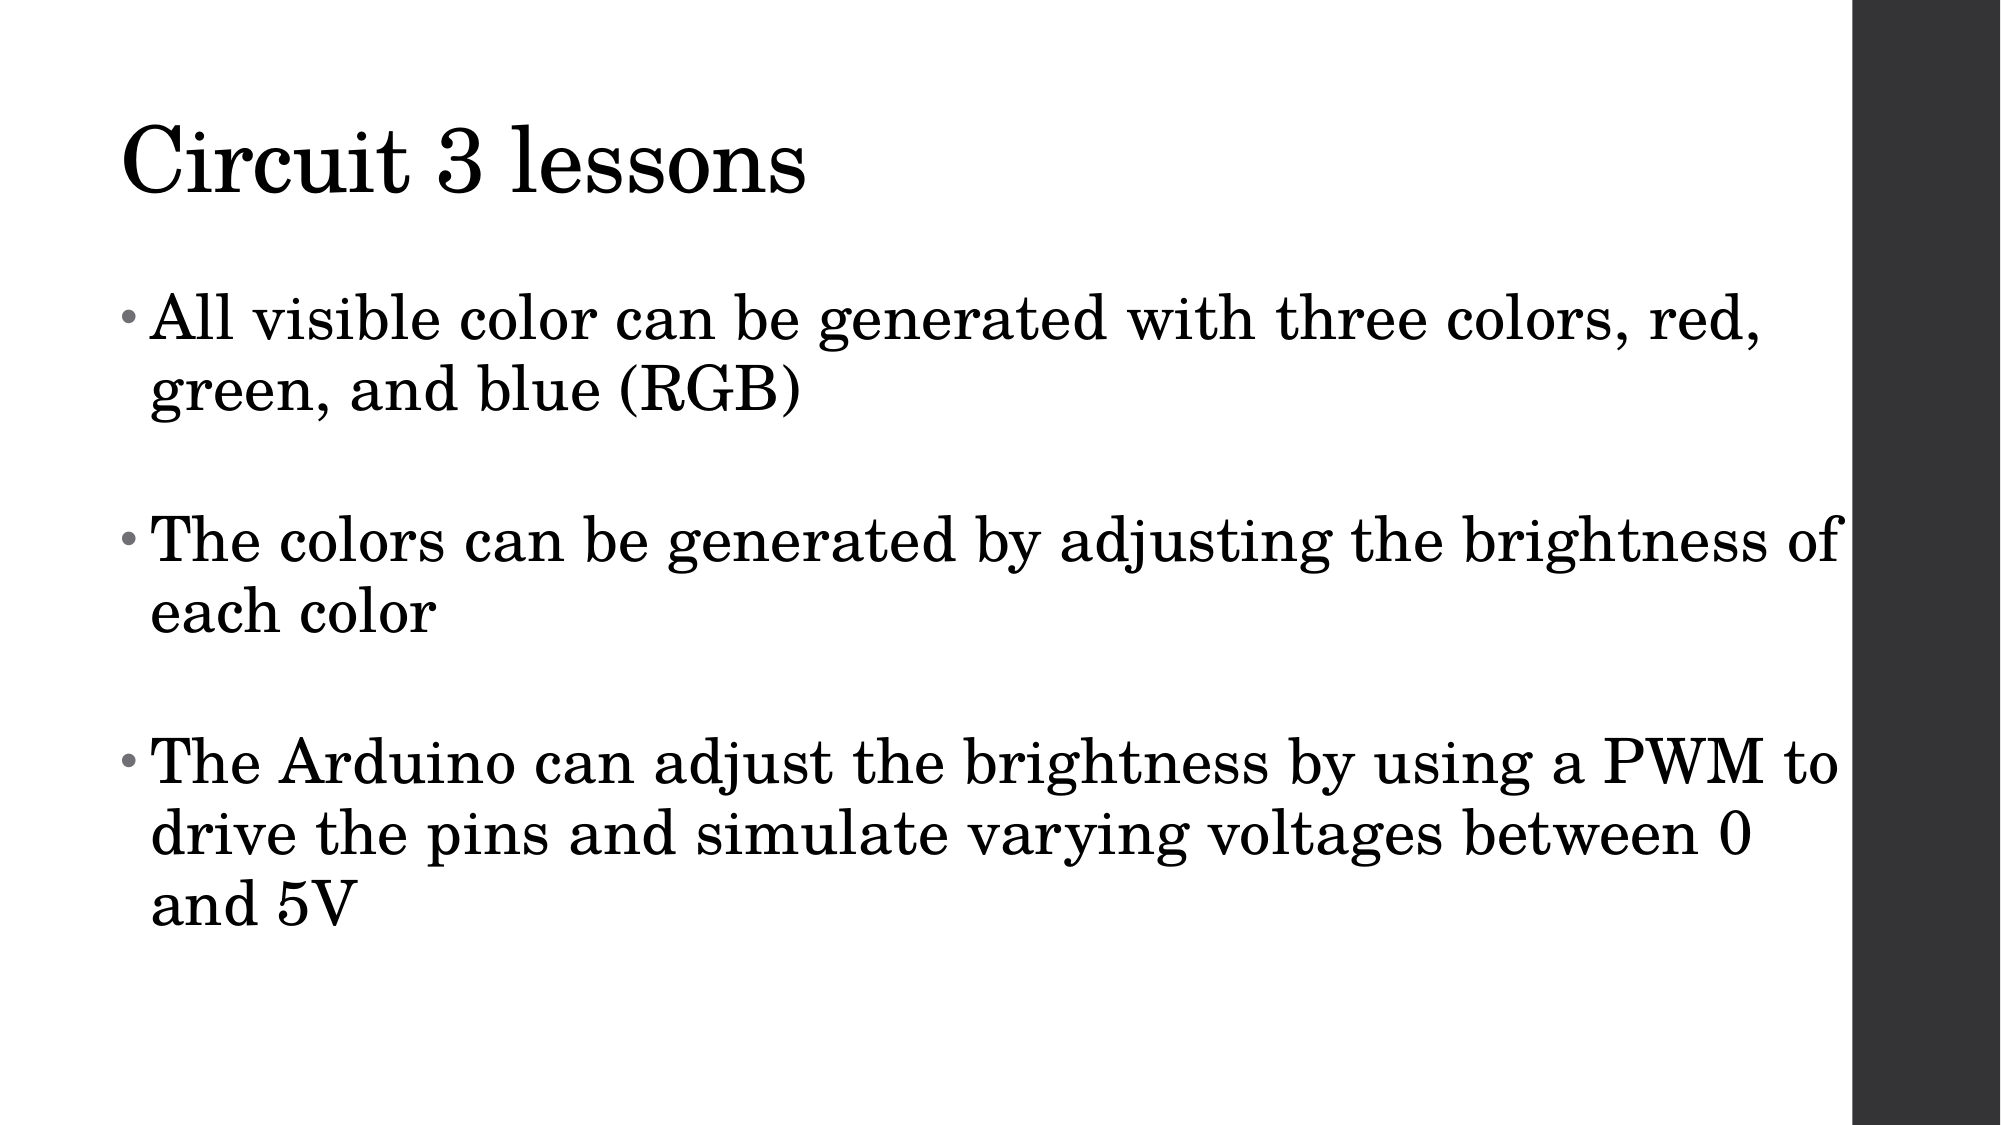

# Circuit 3 lessons
All visible color can be generated with three colors, red, green, and blue (RGB)

The colors can be generated by adjusting the brightness of each color

The Arduino can adjust the brightness by using a PWM to drive the pins and simulate varying voltages between 0 and 5V